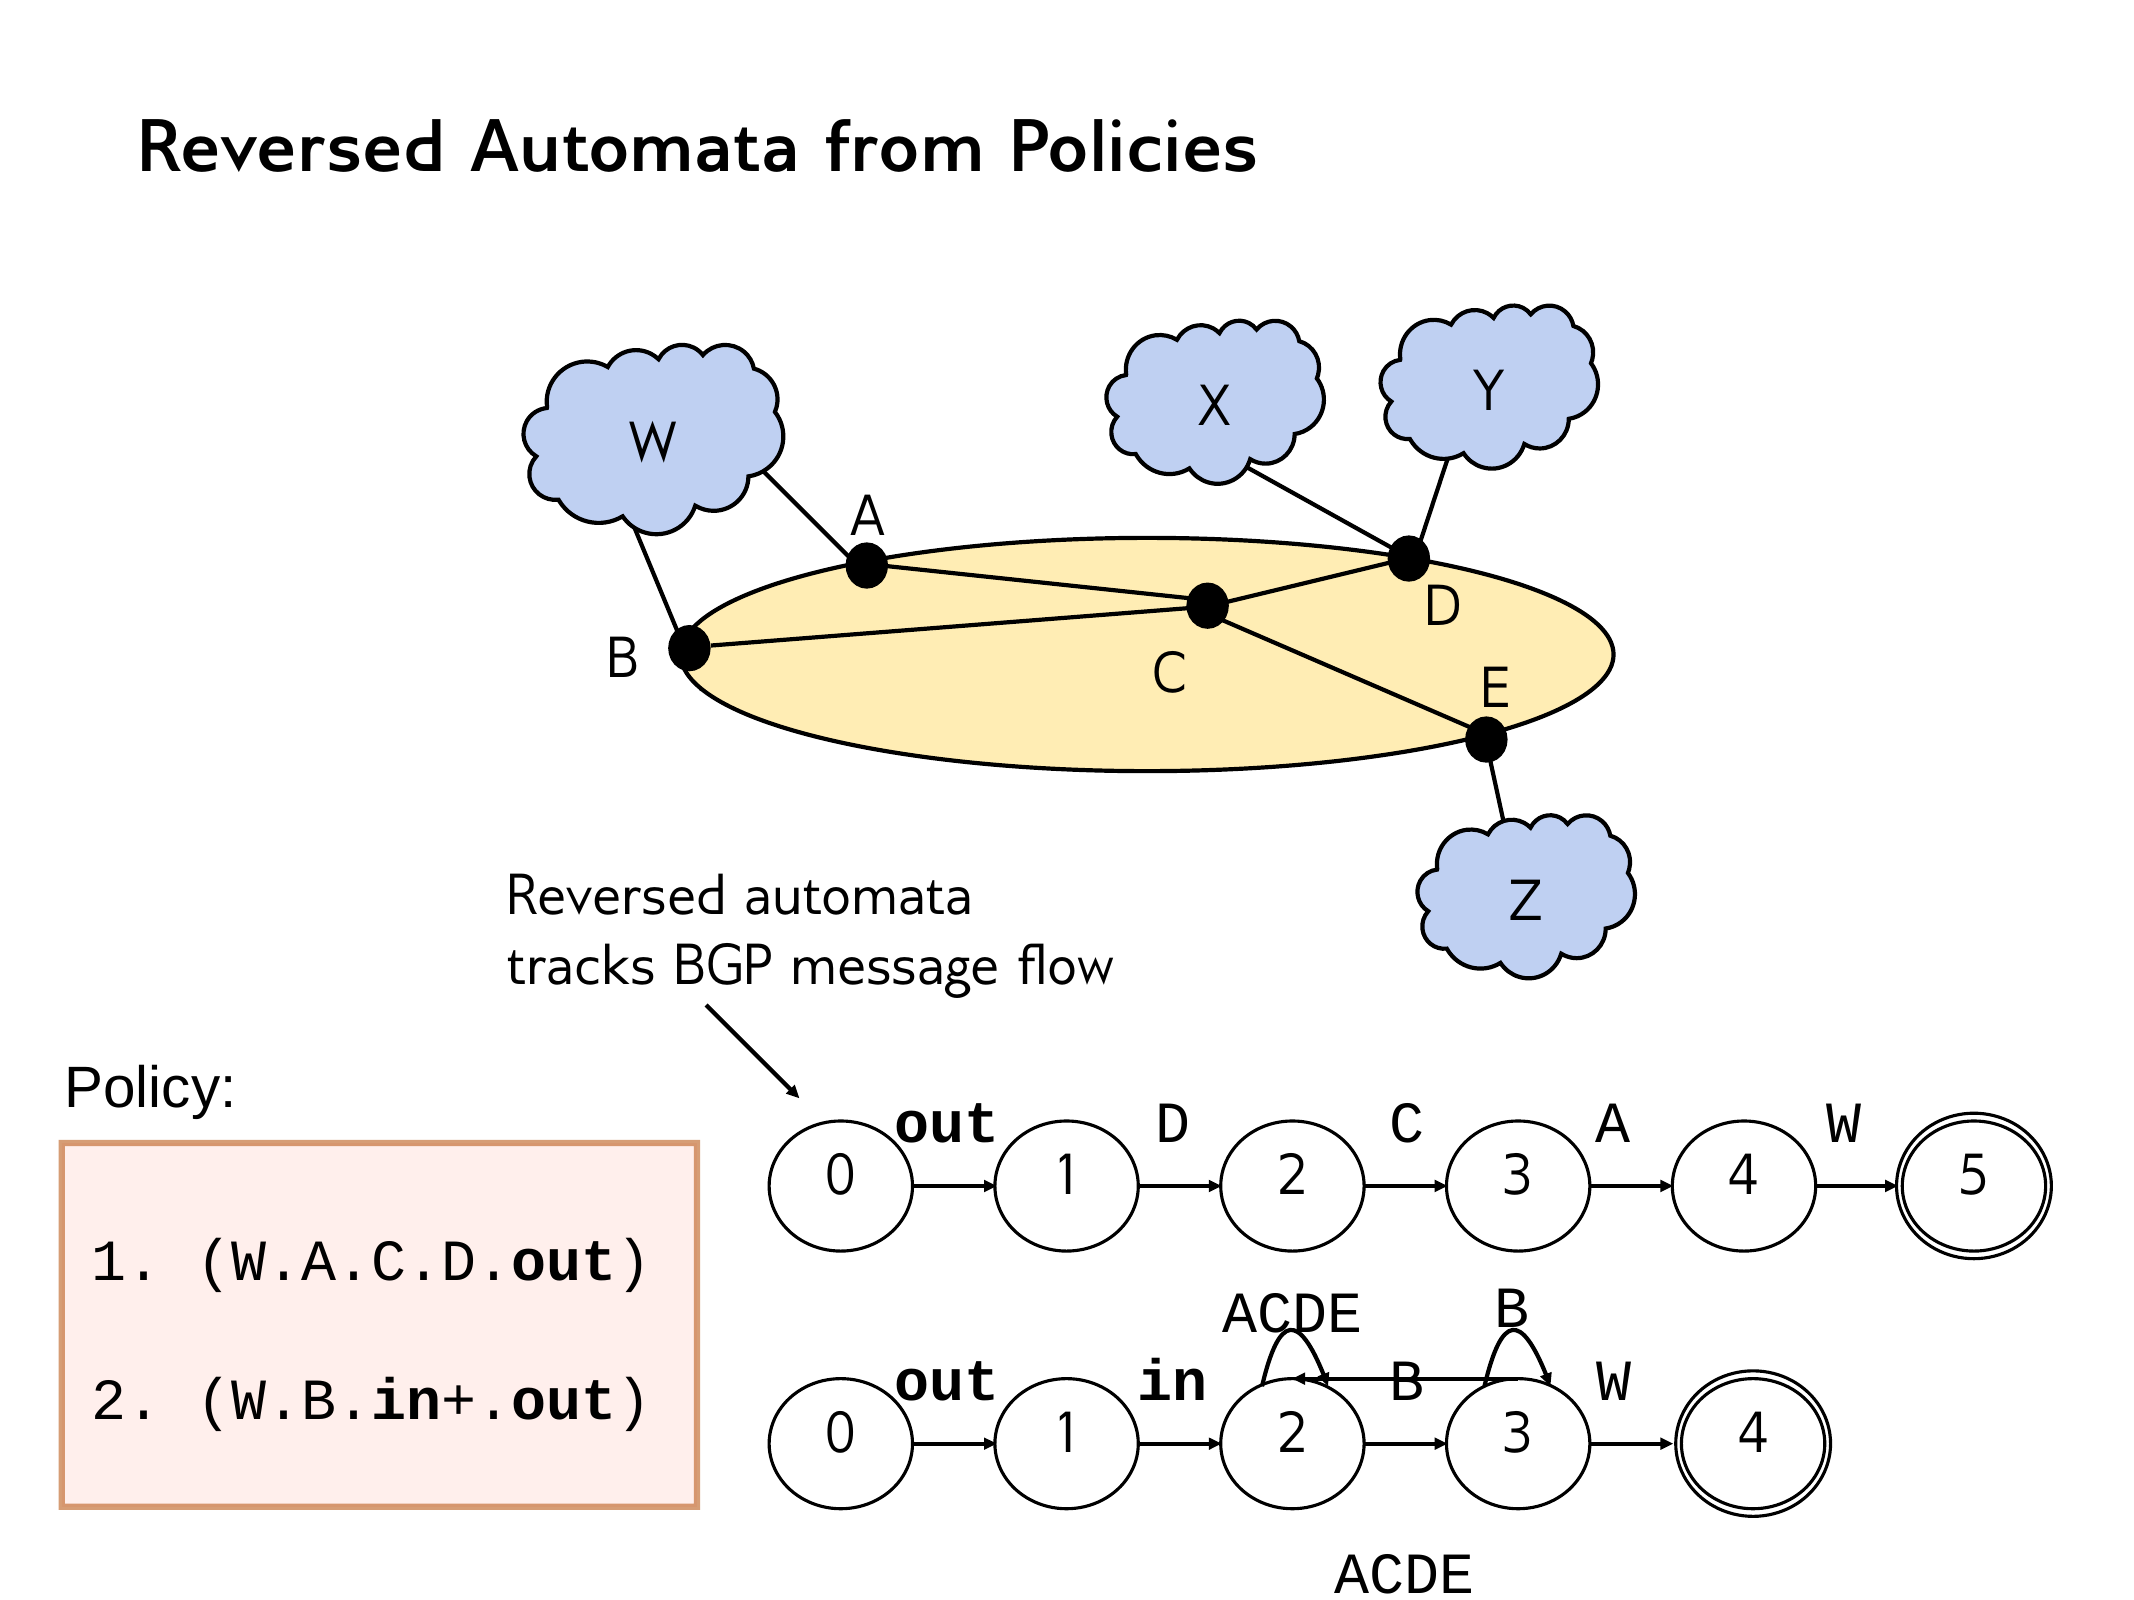

# Reversed Automata from Policies
Y
X
W

A

D

B

C

E

Z
Reversed automata
tracks BGP message flow

Policy:
out
D
C
A
W

5
0
1
2
3
4

1. (W.A.C.D.out)

2. (W.B.in+.out)
B
ACDE

out
in
B
W

4
0
1
2
3

ACDE
57